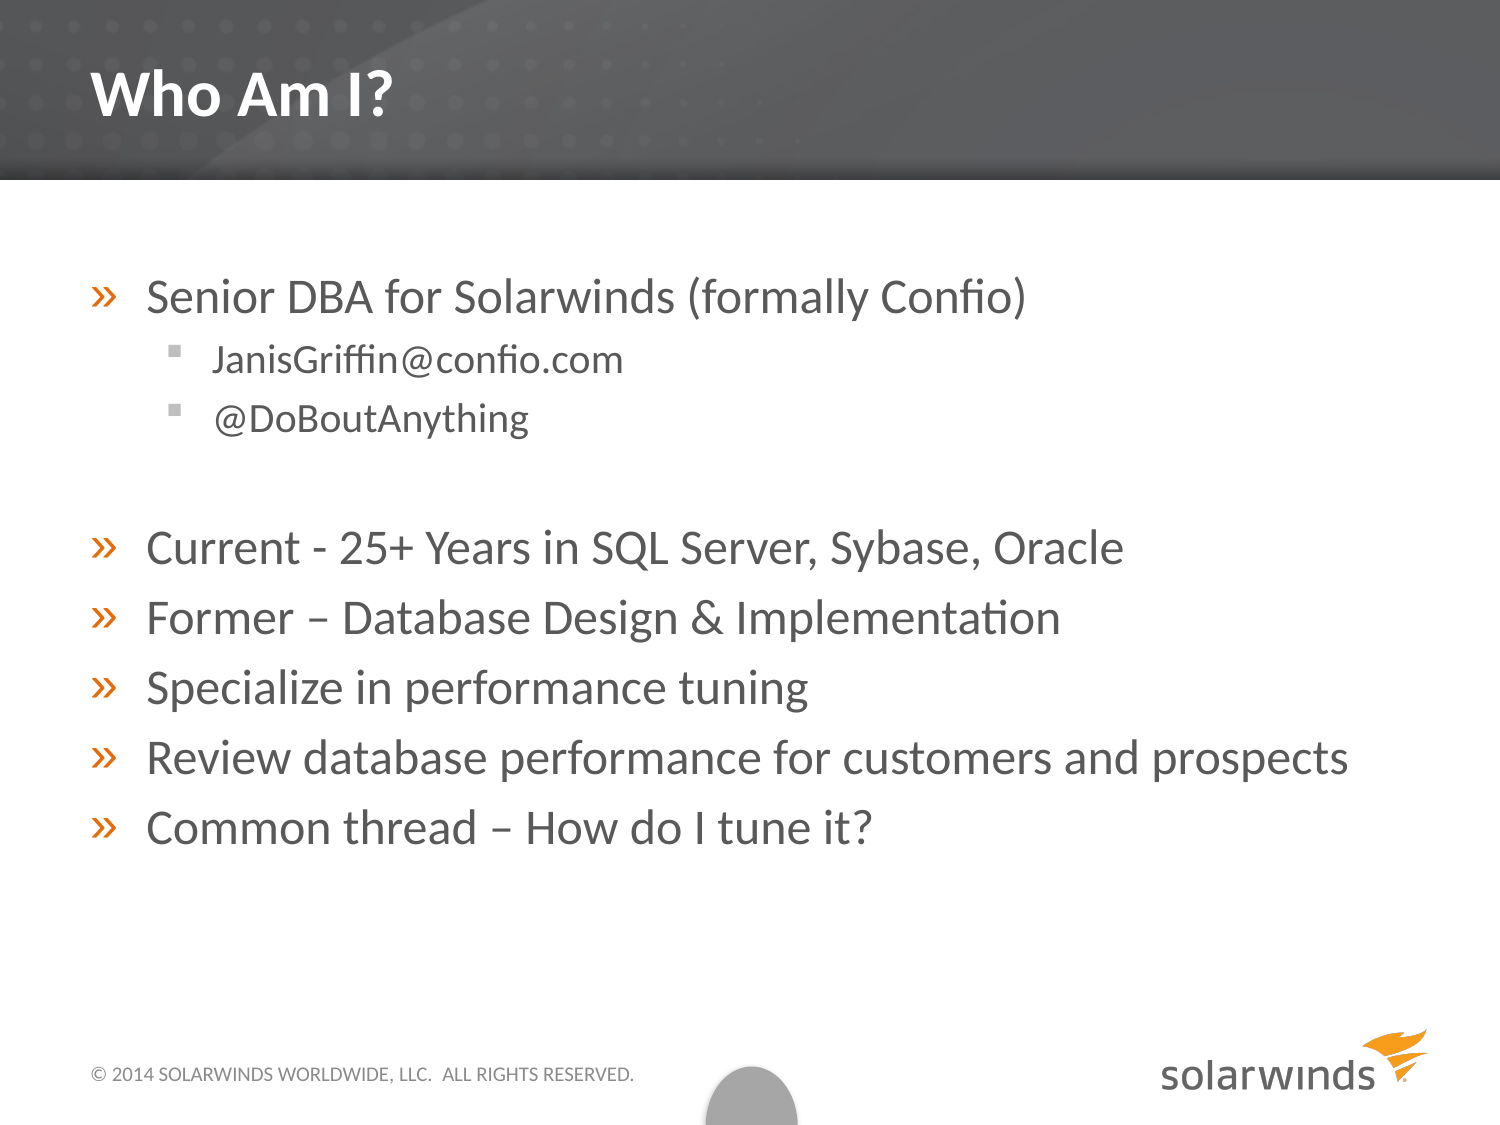

# Who Am I?
Senior DBA for Solarwinds (formally Confio)
JanisGriffin@confio.com
@DoBoutAnything

Current - 25+ Years in SQL Server, Sybase, Oracle
Former – Database Design & Implementation
Specialize in performance tuning
Review database performance for customers and prospects
Common thread – How do I tune it?

© 2014 SOLARWINDS WORLDWIDE, LLC.  ALL RIGHTS RESERVED.